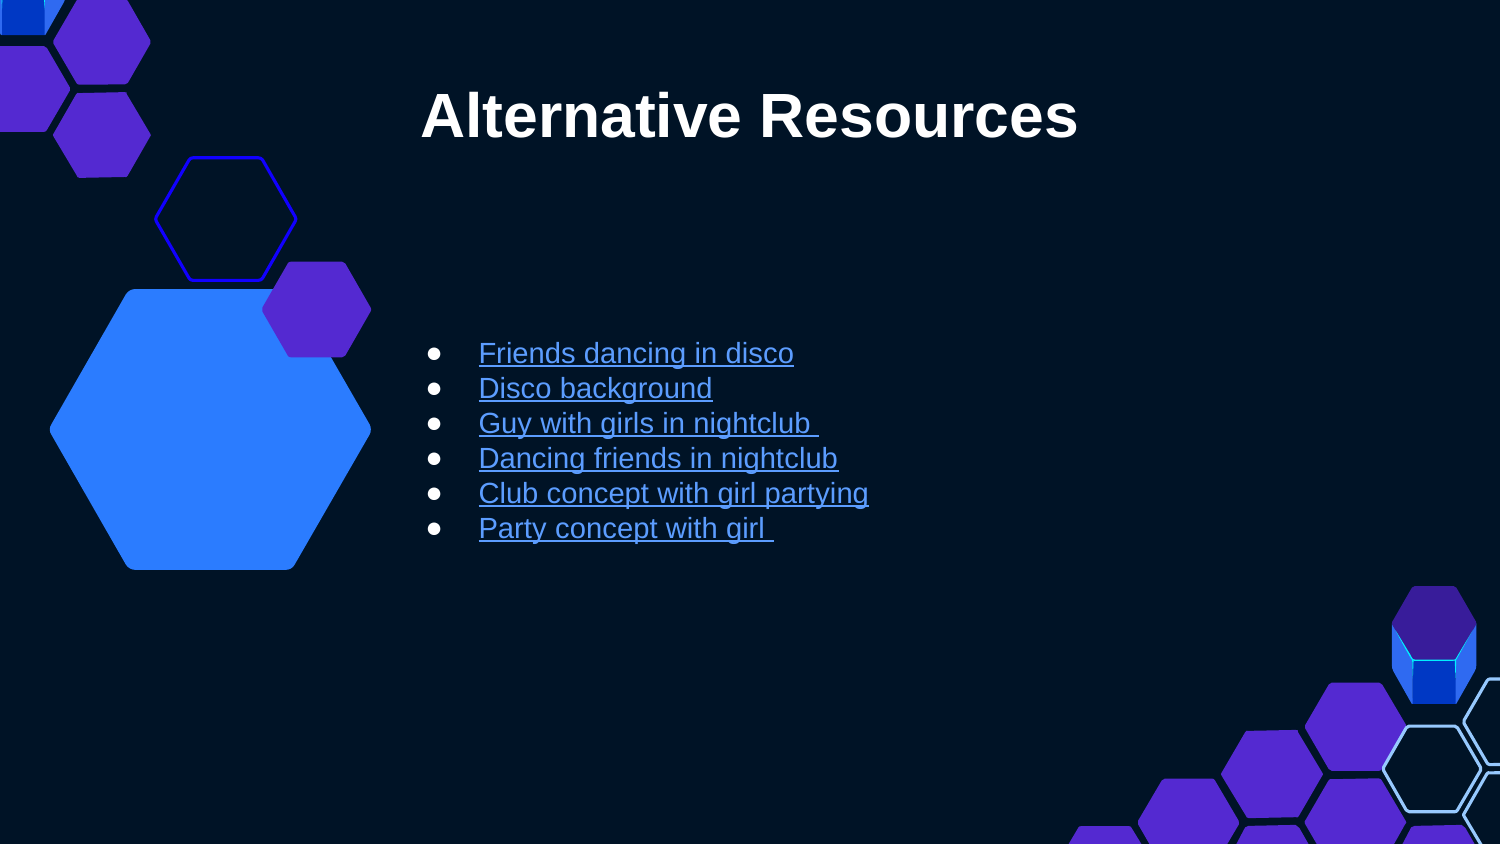

# Alternative Resources
Friends dancing in disco
Disco background
Guy with girls in nightclub
Dancing friends in nightclub
Club concept with girl partying
Party concept with girl